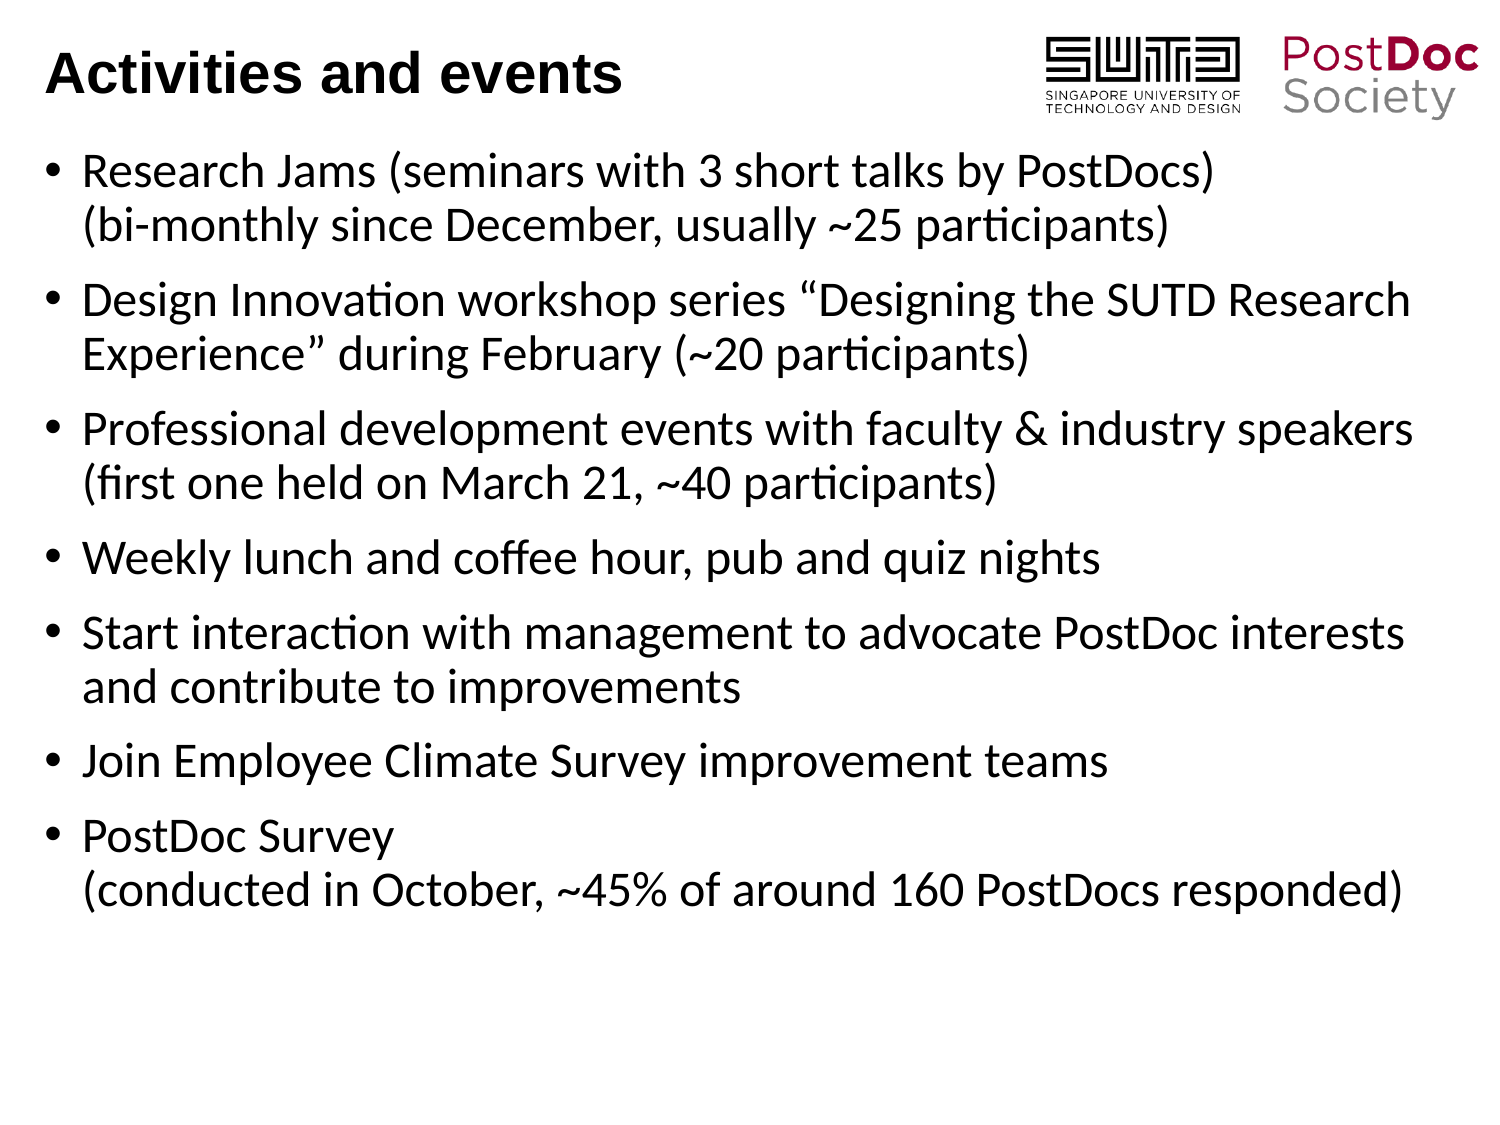

# Activities and events
Research Jams (seminars with 3 short talks by PostDocs)
(bi-monthly since December, usually ~25 participants)
Design Innovation workshop series “Designing the SUTD Research Experience” during February (~20 participants)
Professional development events with faculty & industry speakers
(first one held on March 21, ~40 participants)
Weekly lunch and coffee hour, pub and quiz nights
Start interaction with management to advocate PostDoc interests and contribute to improvements
Join Employee Climate Survey improvement teams
PostDoc Survey
(conducted in October, ~45% of around 160 PostDocs responded)